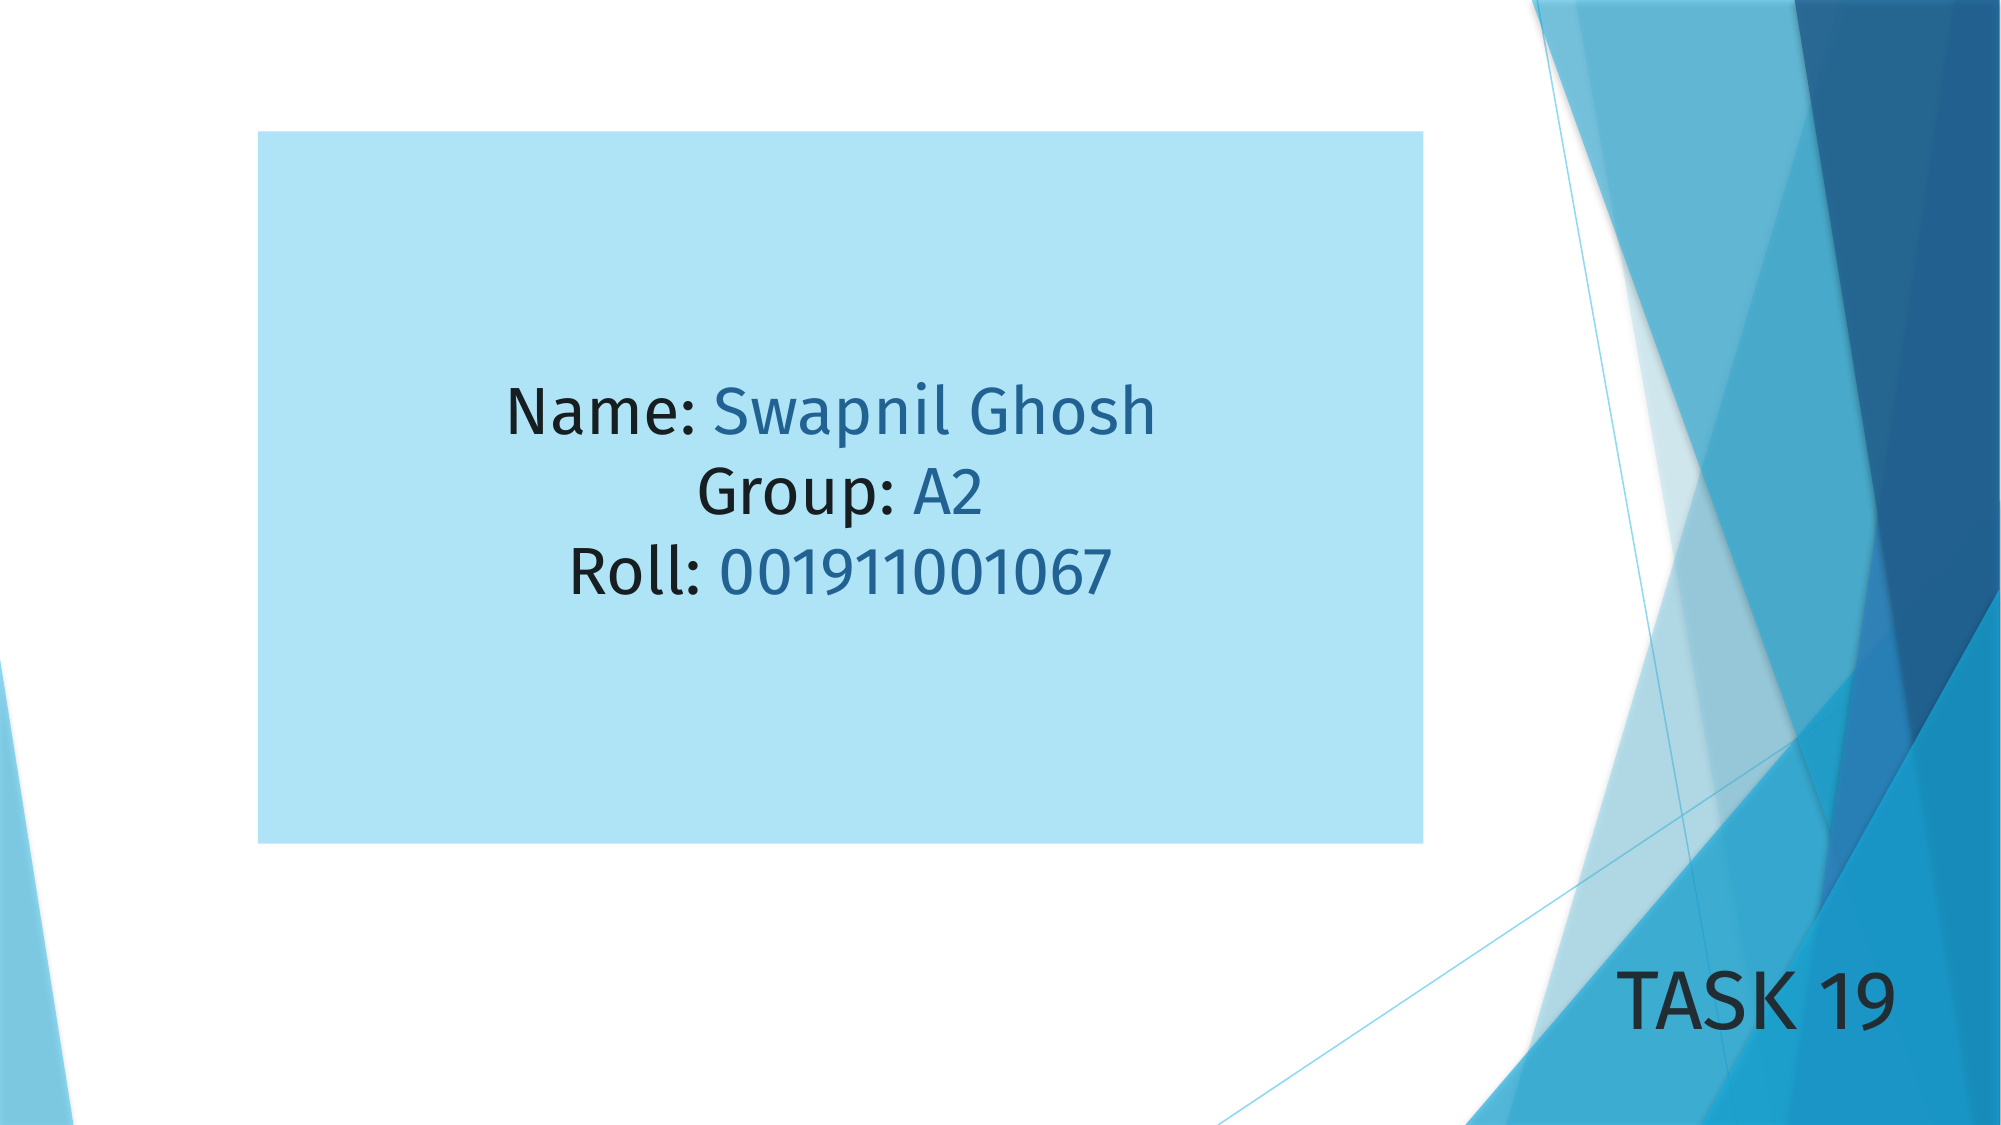

Name: Swapnil Ghosh
Group: A2
Roll: 001911001067
TASK 19